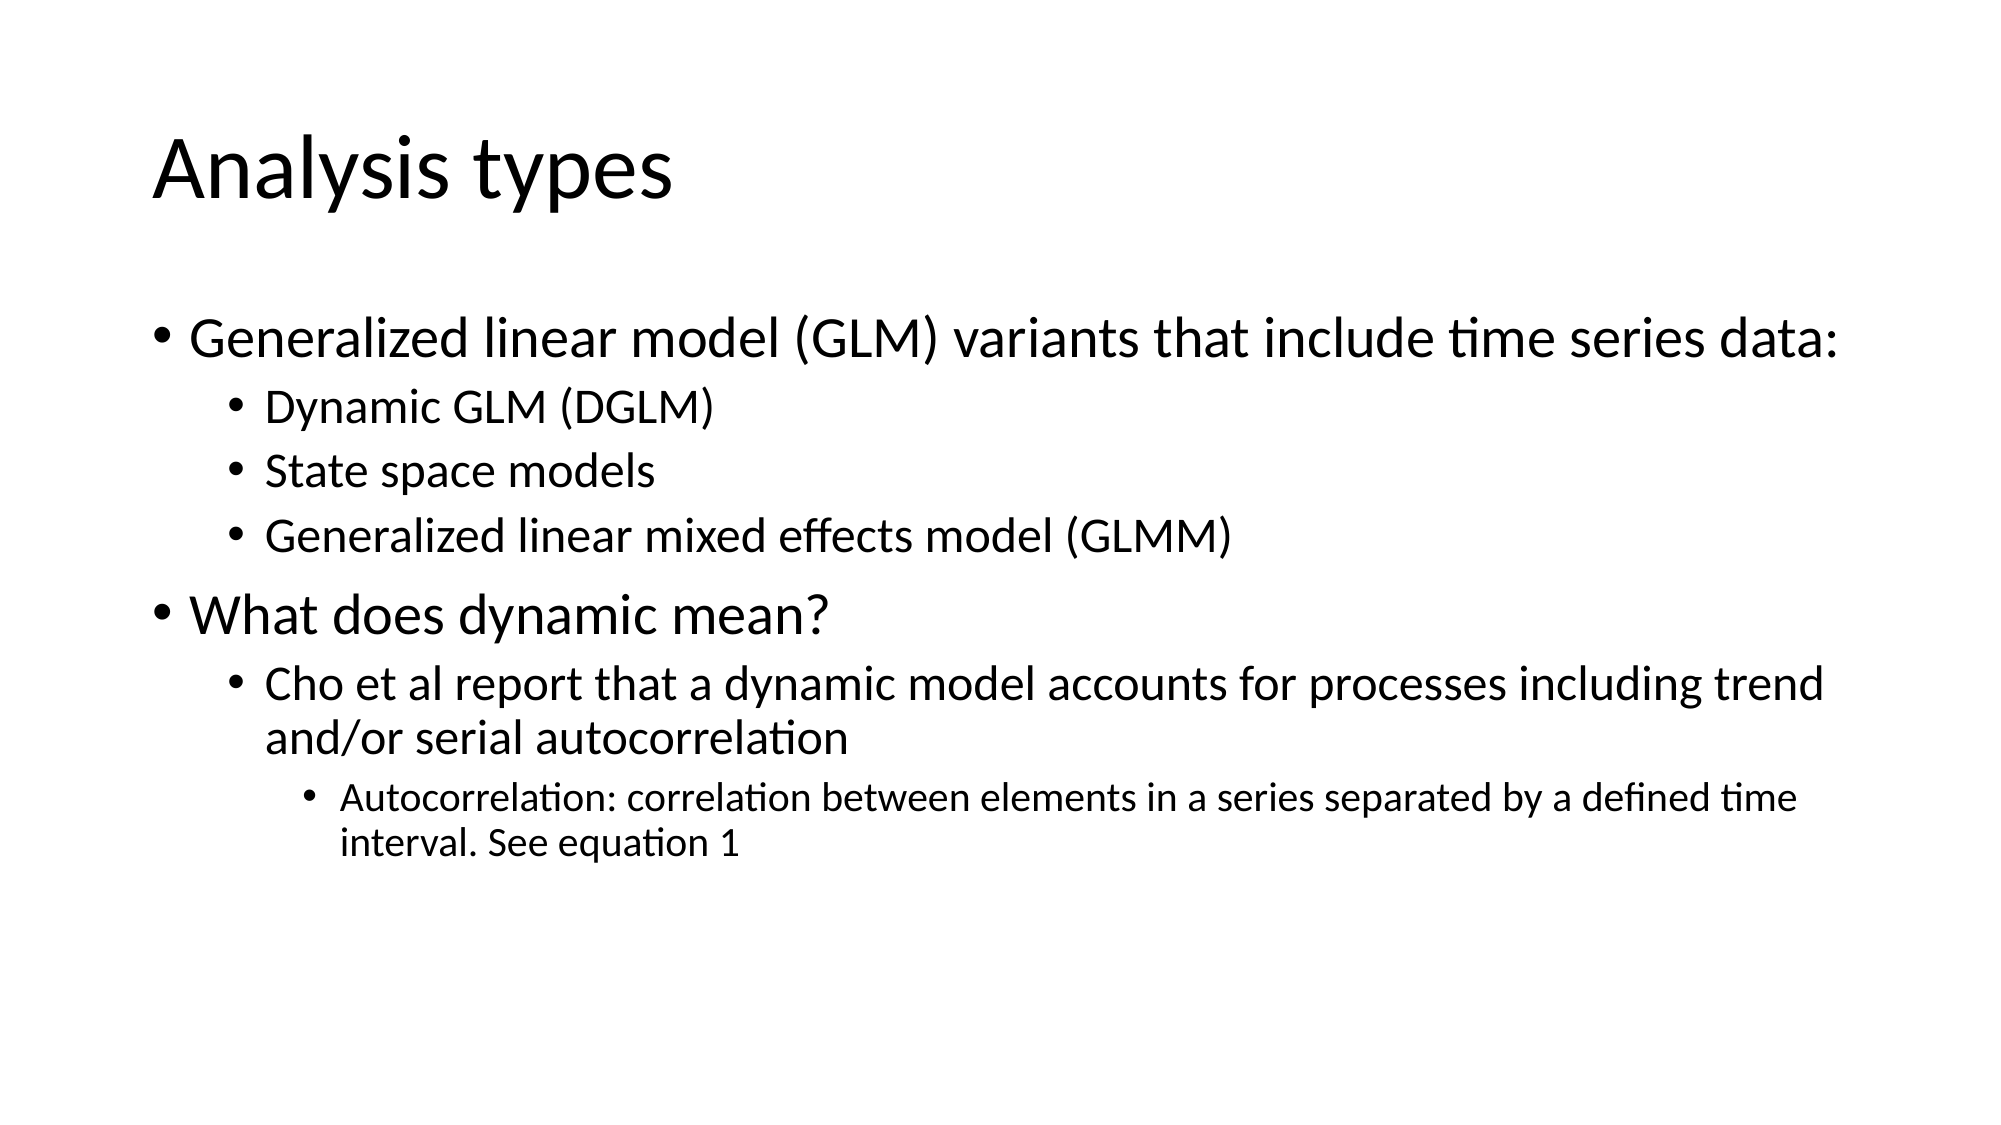

# Analysis types
Generalized linear model (GLM) variants that include time series data:
Dynamic GLM (DGLM)
State space models
Generalized linear mixed effects model (GLMM)
What does dynamic mean?
Cho et al report that a dynamic model accounts for processes including trend and/or serial autocorrelation
Autocorrelation: correlation between elements in a series separated by a defined time interval. See equation 1